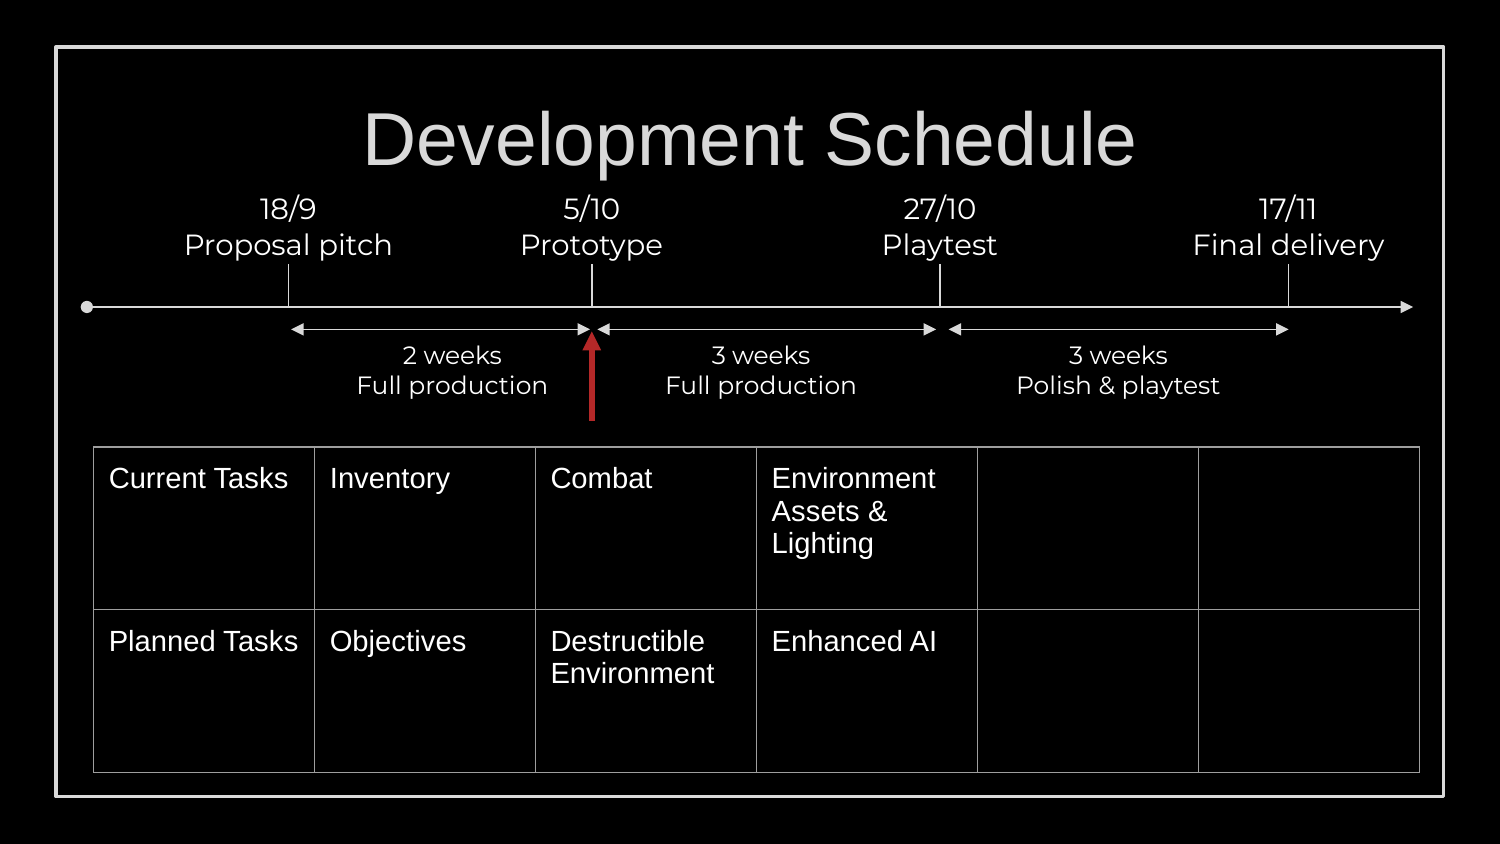

# Development Schedule
18/9
Proposal pitch
5/10
Prototype
27/10
Playtest
17/11
Final delivery
3 weeks
Full production
3 weeks
Polish & playtest
2 weeks
Full production
| Current Tasks | Inventory | Combat | Environment Assets & Lighting |  |  |
| --- | --- | --- | --- | --- | --- |
| Planned Tasks | Objectives | Destructible Environment | Enhanced AI |  |  |